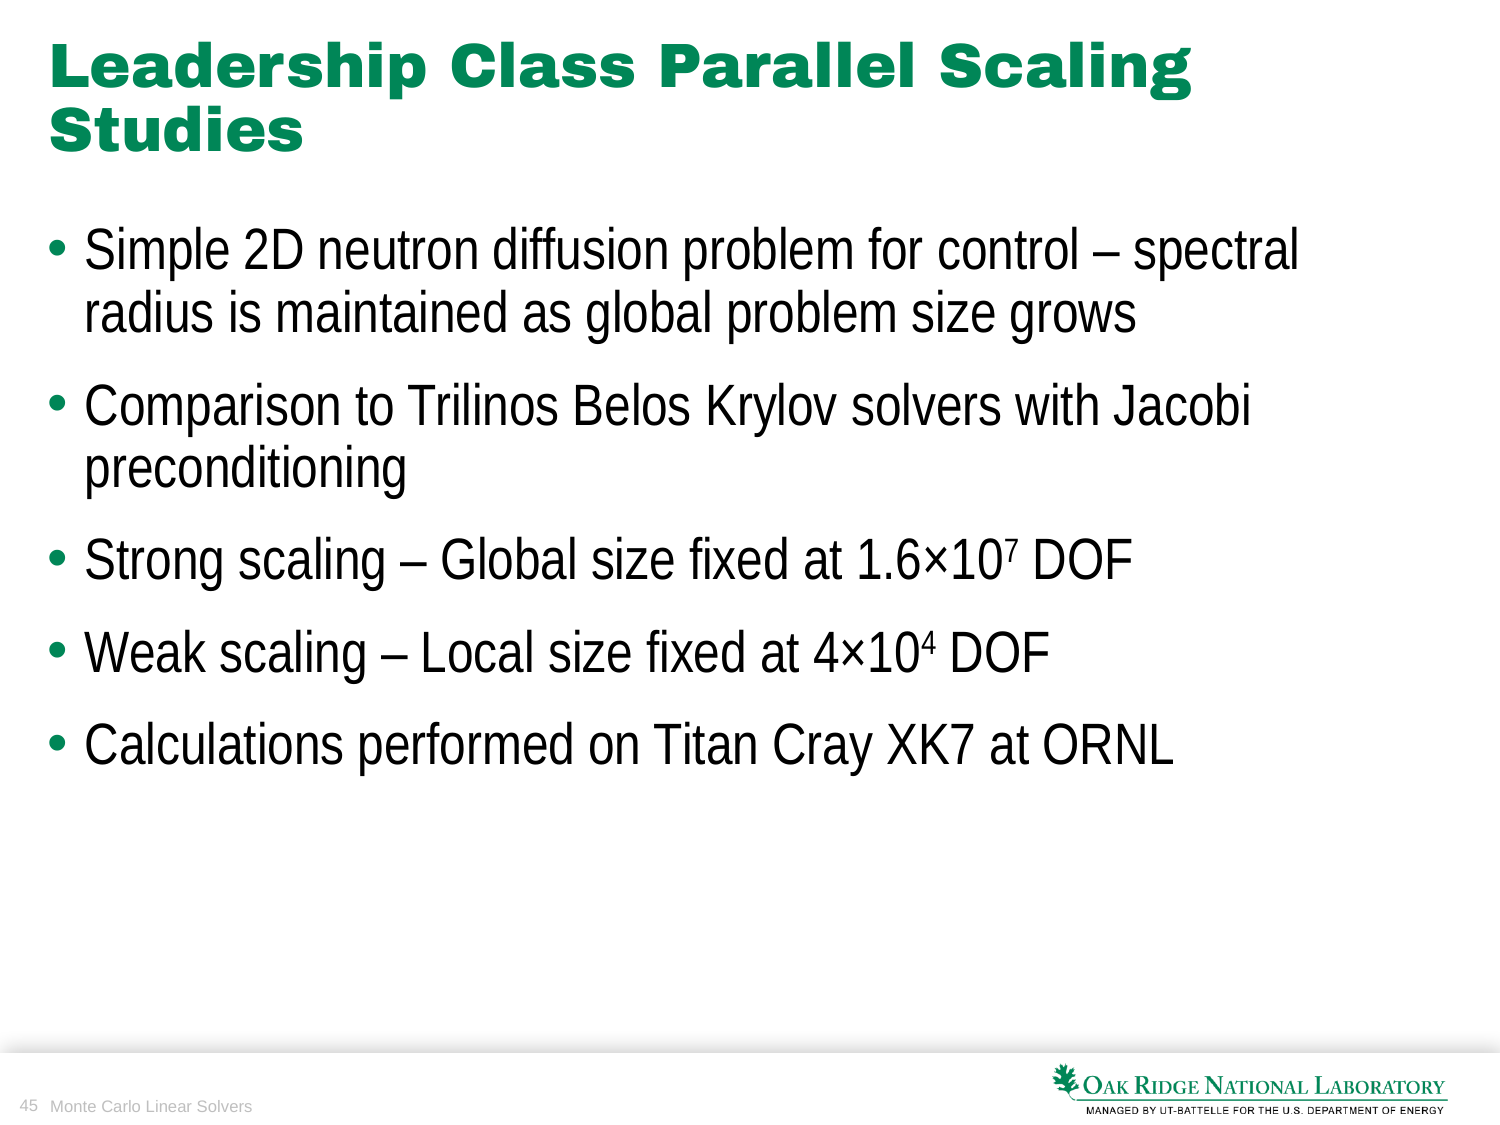

# Leadership Class Parallel Scaling Studies
Simple 2D neutron diffusion problem for control – spectral radius is maintained as global problem size grows
Comparison to Trilinos Belos Krylov solvers with Jacobi preconditioning
Strong scaling – Global size fixed at 1.6×107 DOF
Weak scaling – Local size fixed at 4×104 DOF
Calculations performed on Titan Cray XK7 at ORNL